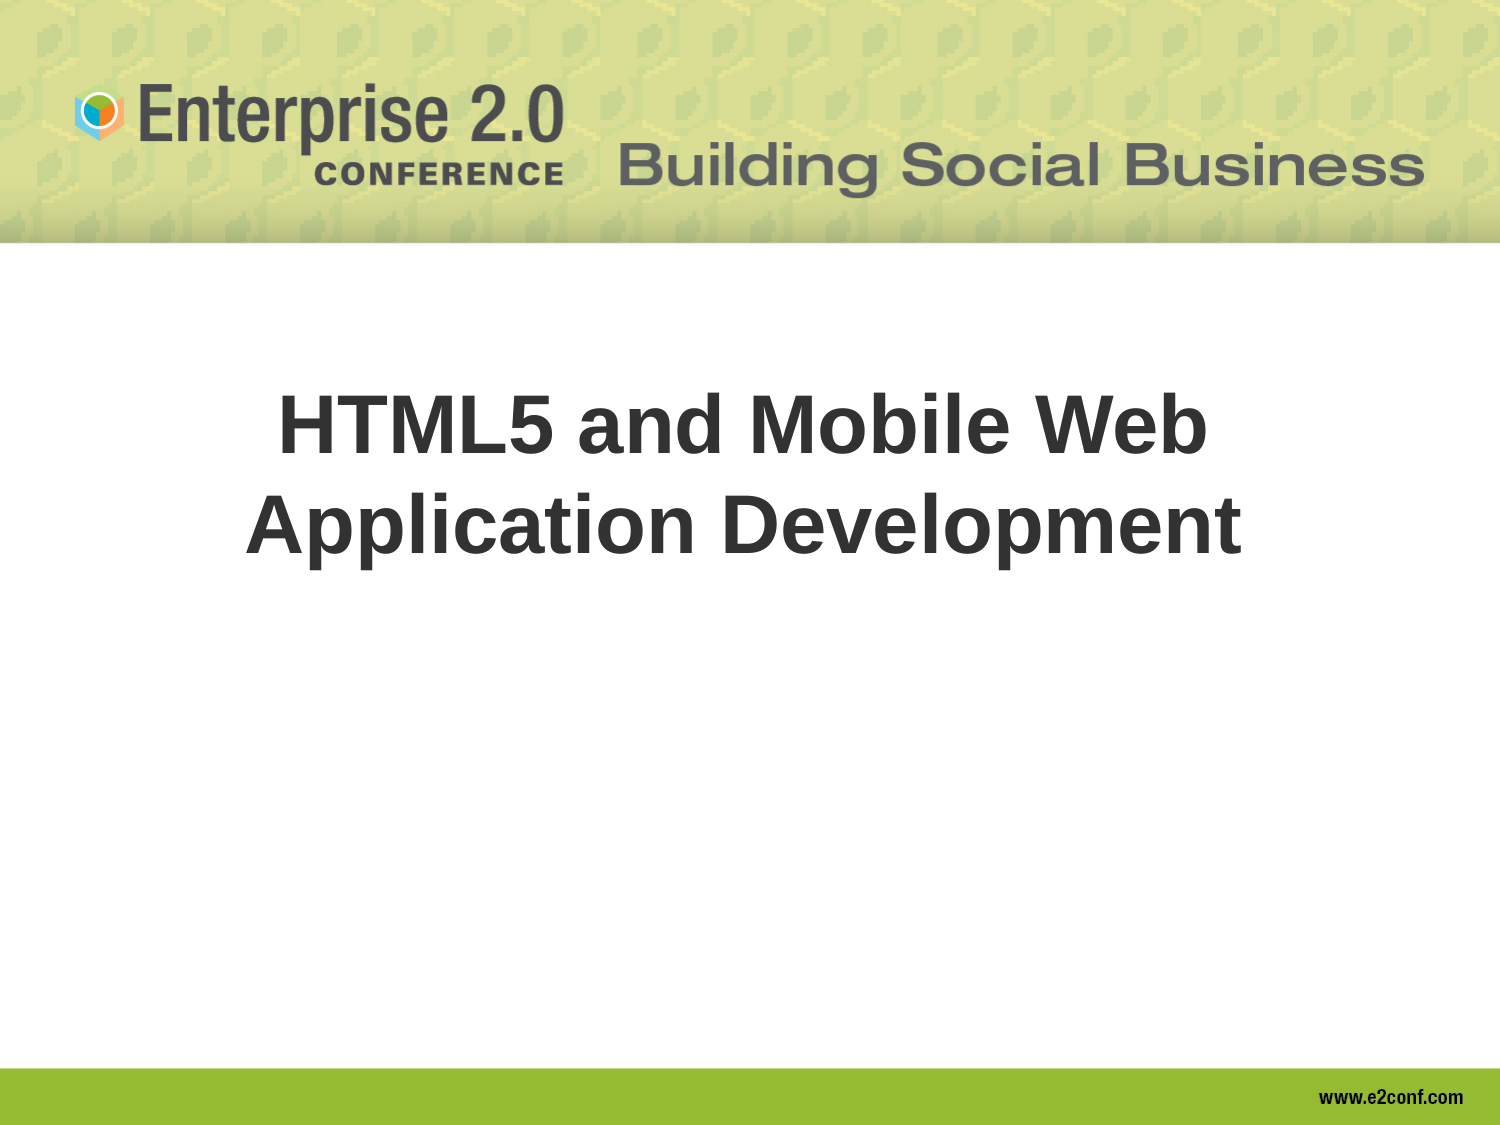

# HTML5 and Mobile Web Application Development